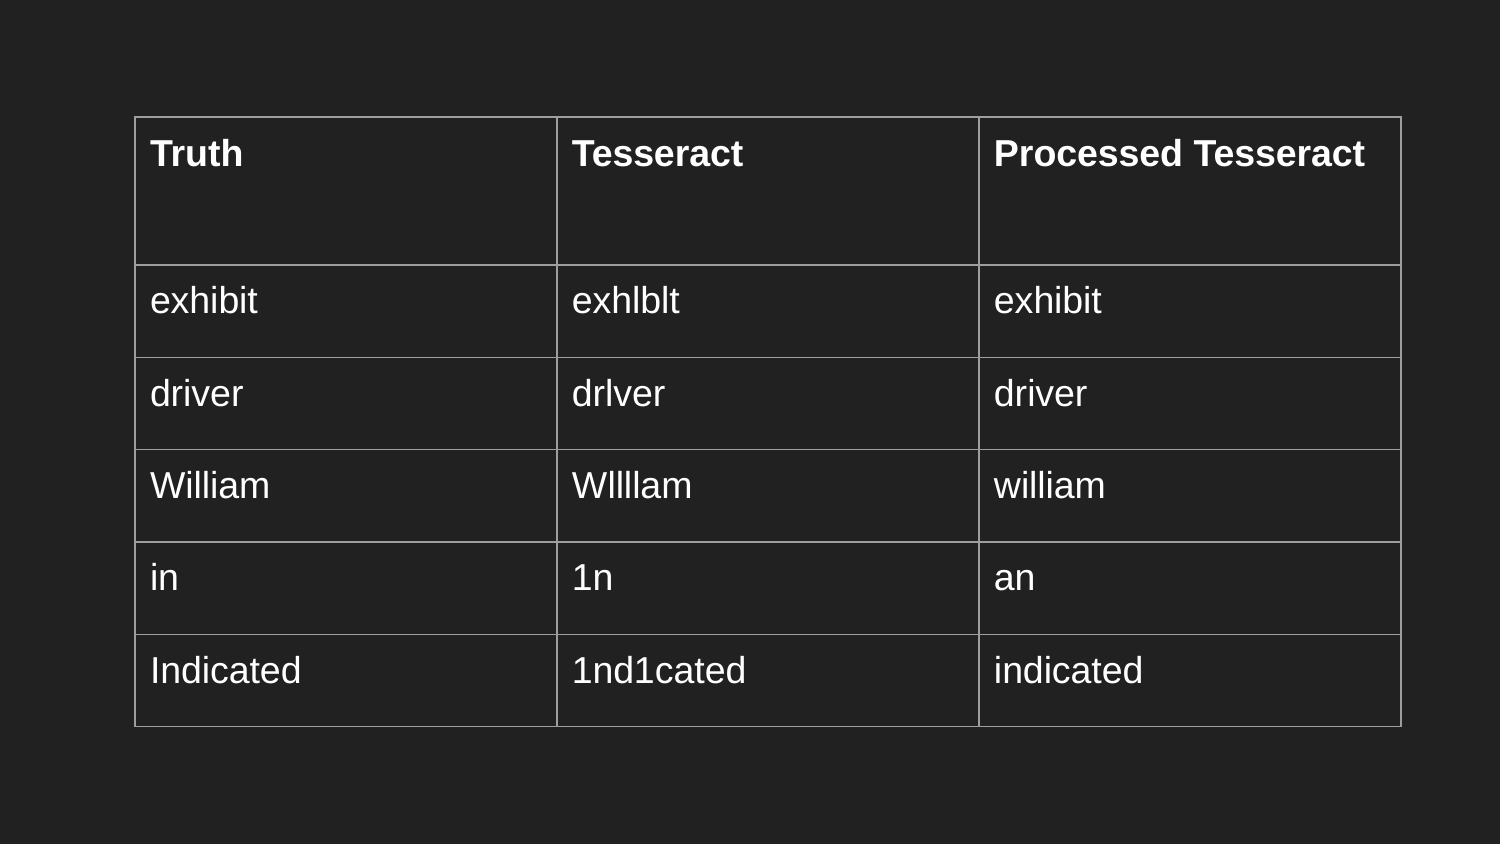

| Truth | Tesseract | Processed Tesseract |
| --- | --- | --- |
| exhibit | exhlblt | exhibit |
| driver | drlver | driver |
| William | Wllllam | william |
| in | 1n | an |
| Indicated | 1nd1cated | indicated |